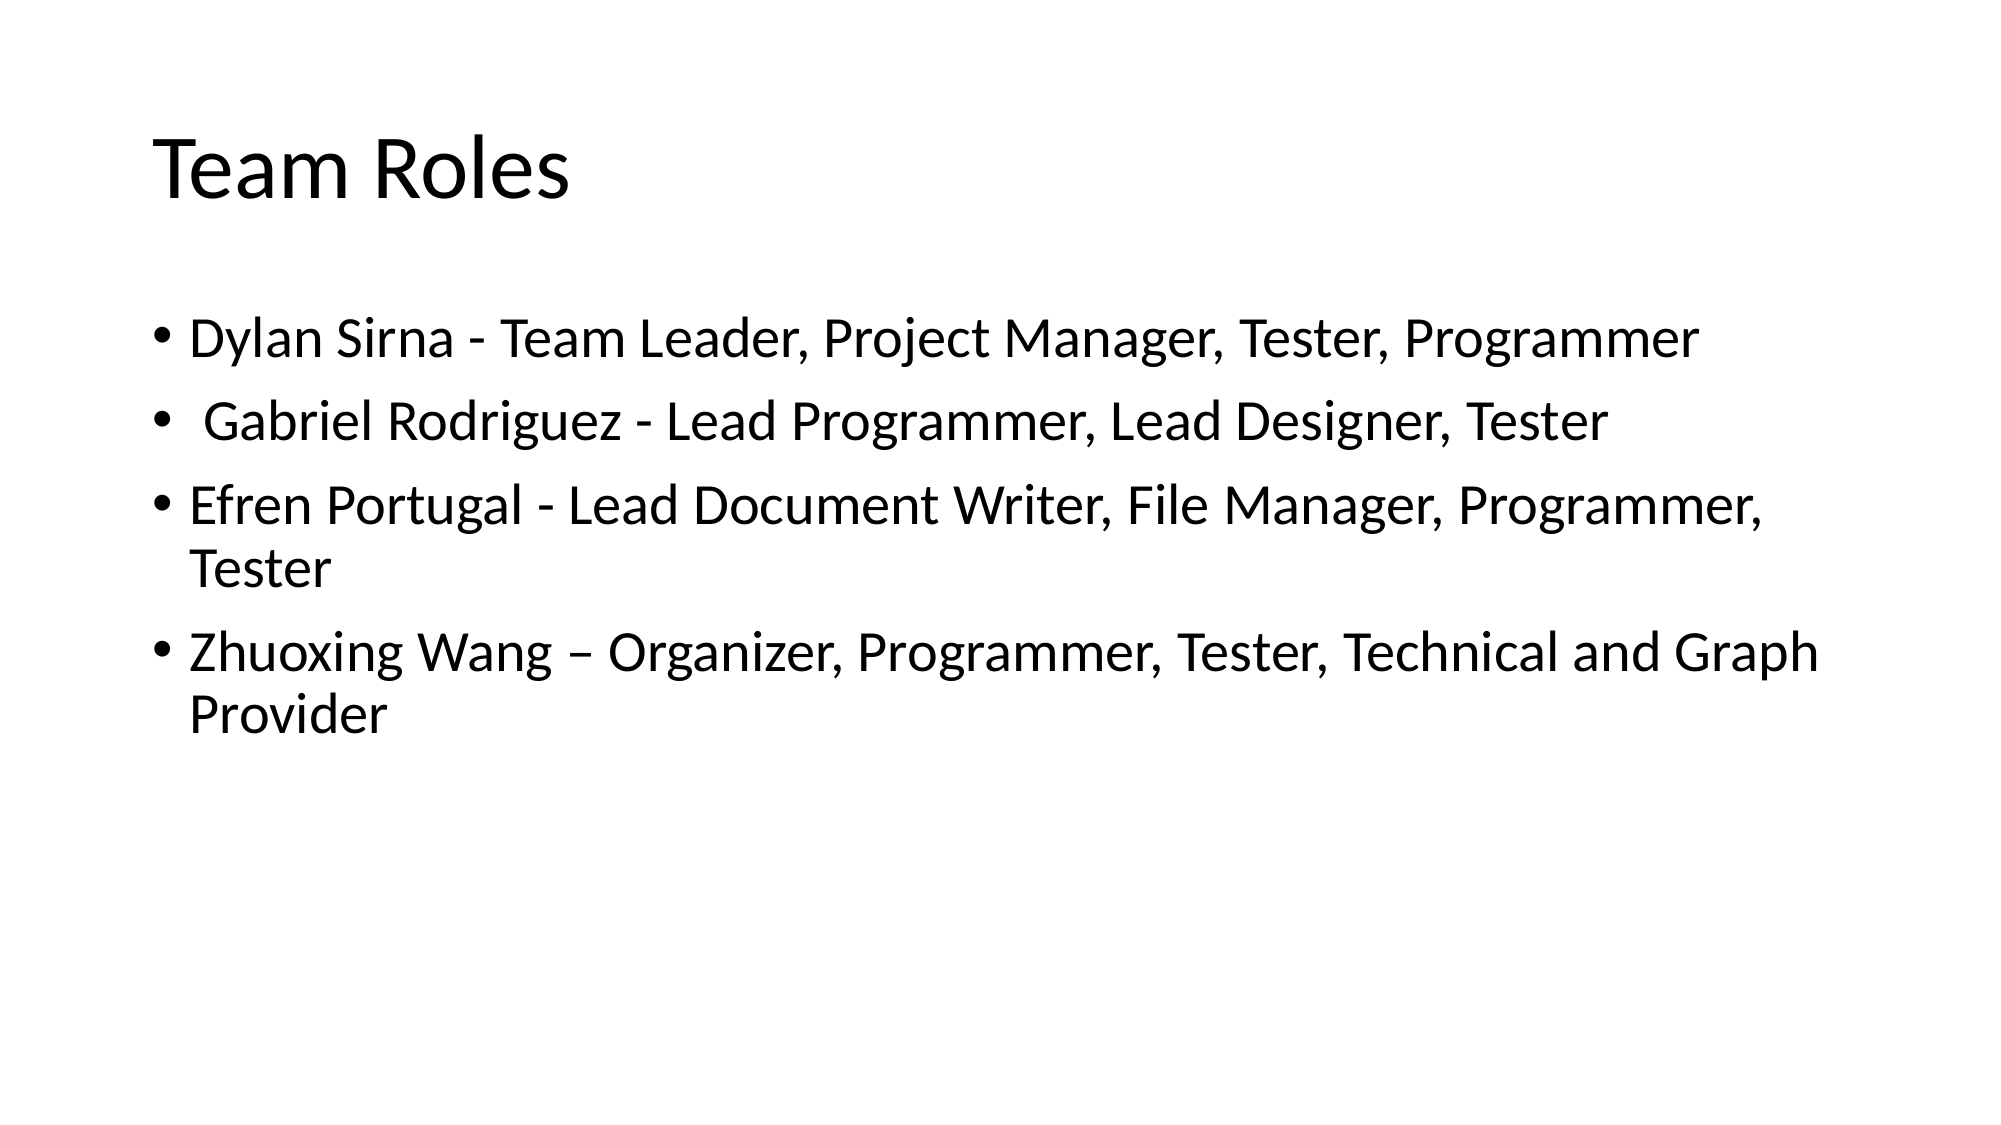

# Team Roles
Dylan Sirna - Team Leader, Project Manager, Tester, Programmer
 Gabriel Rodriguez - Lead Programmer, Lead Designer, Tester
Efren Portugal - Lead Document Writer, File Manager, Programmer, Tester
Zhuoxing Wang – Organizer, Programmer, Tester, Technical and Graph Provider